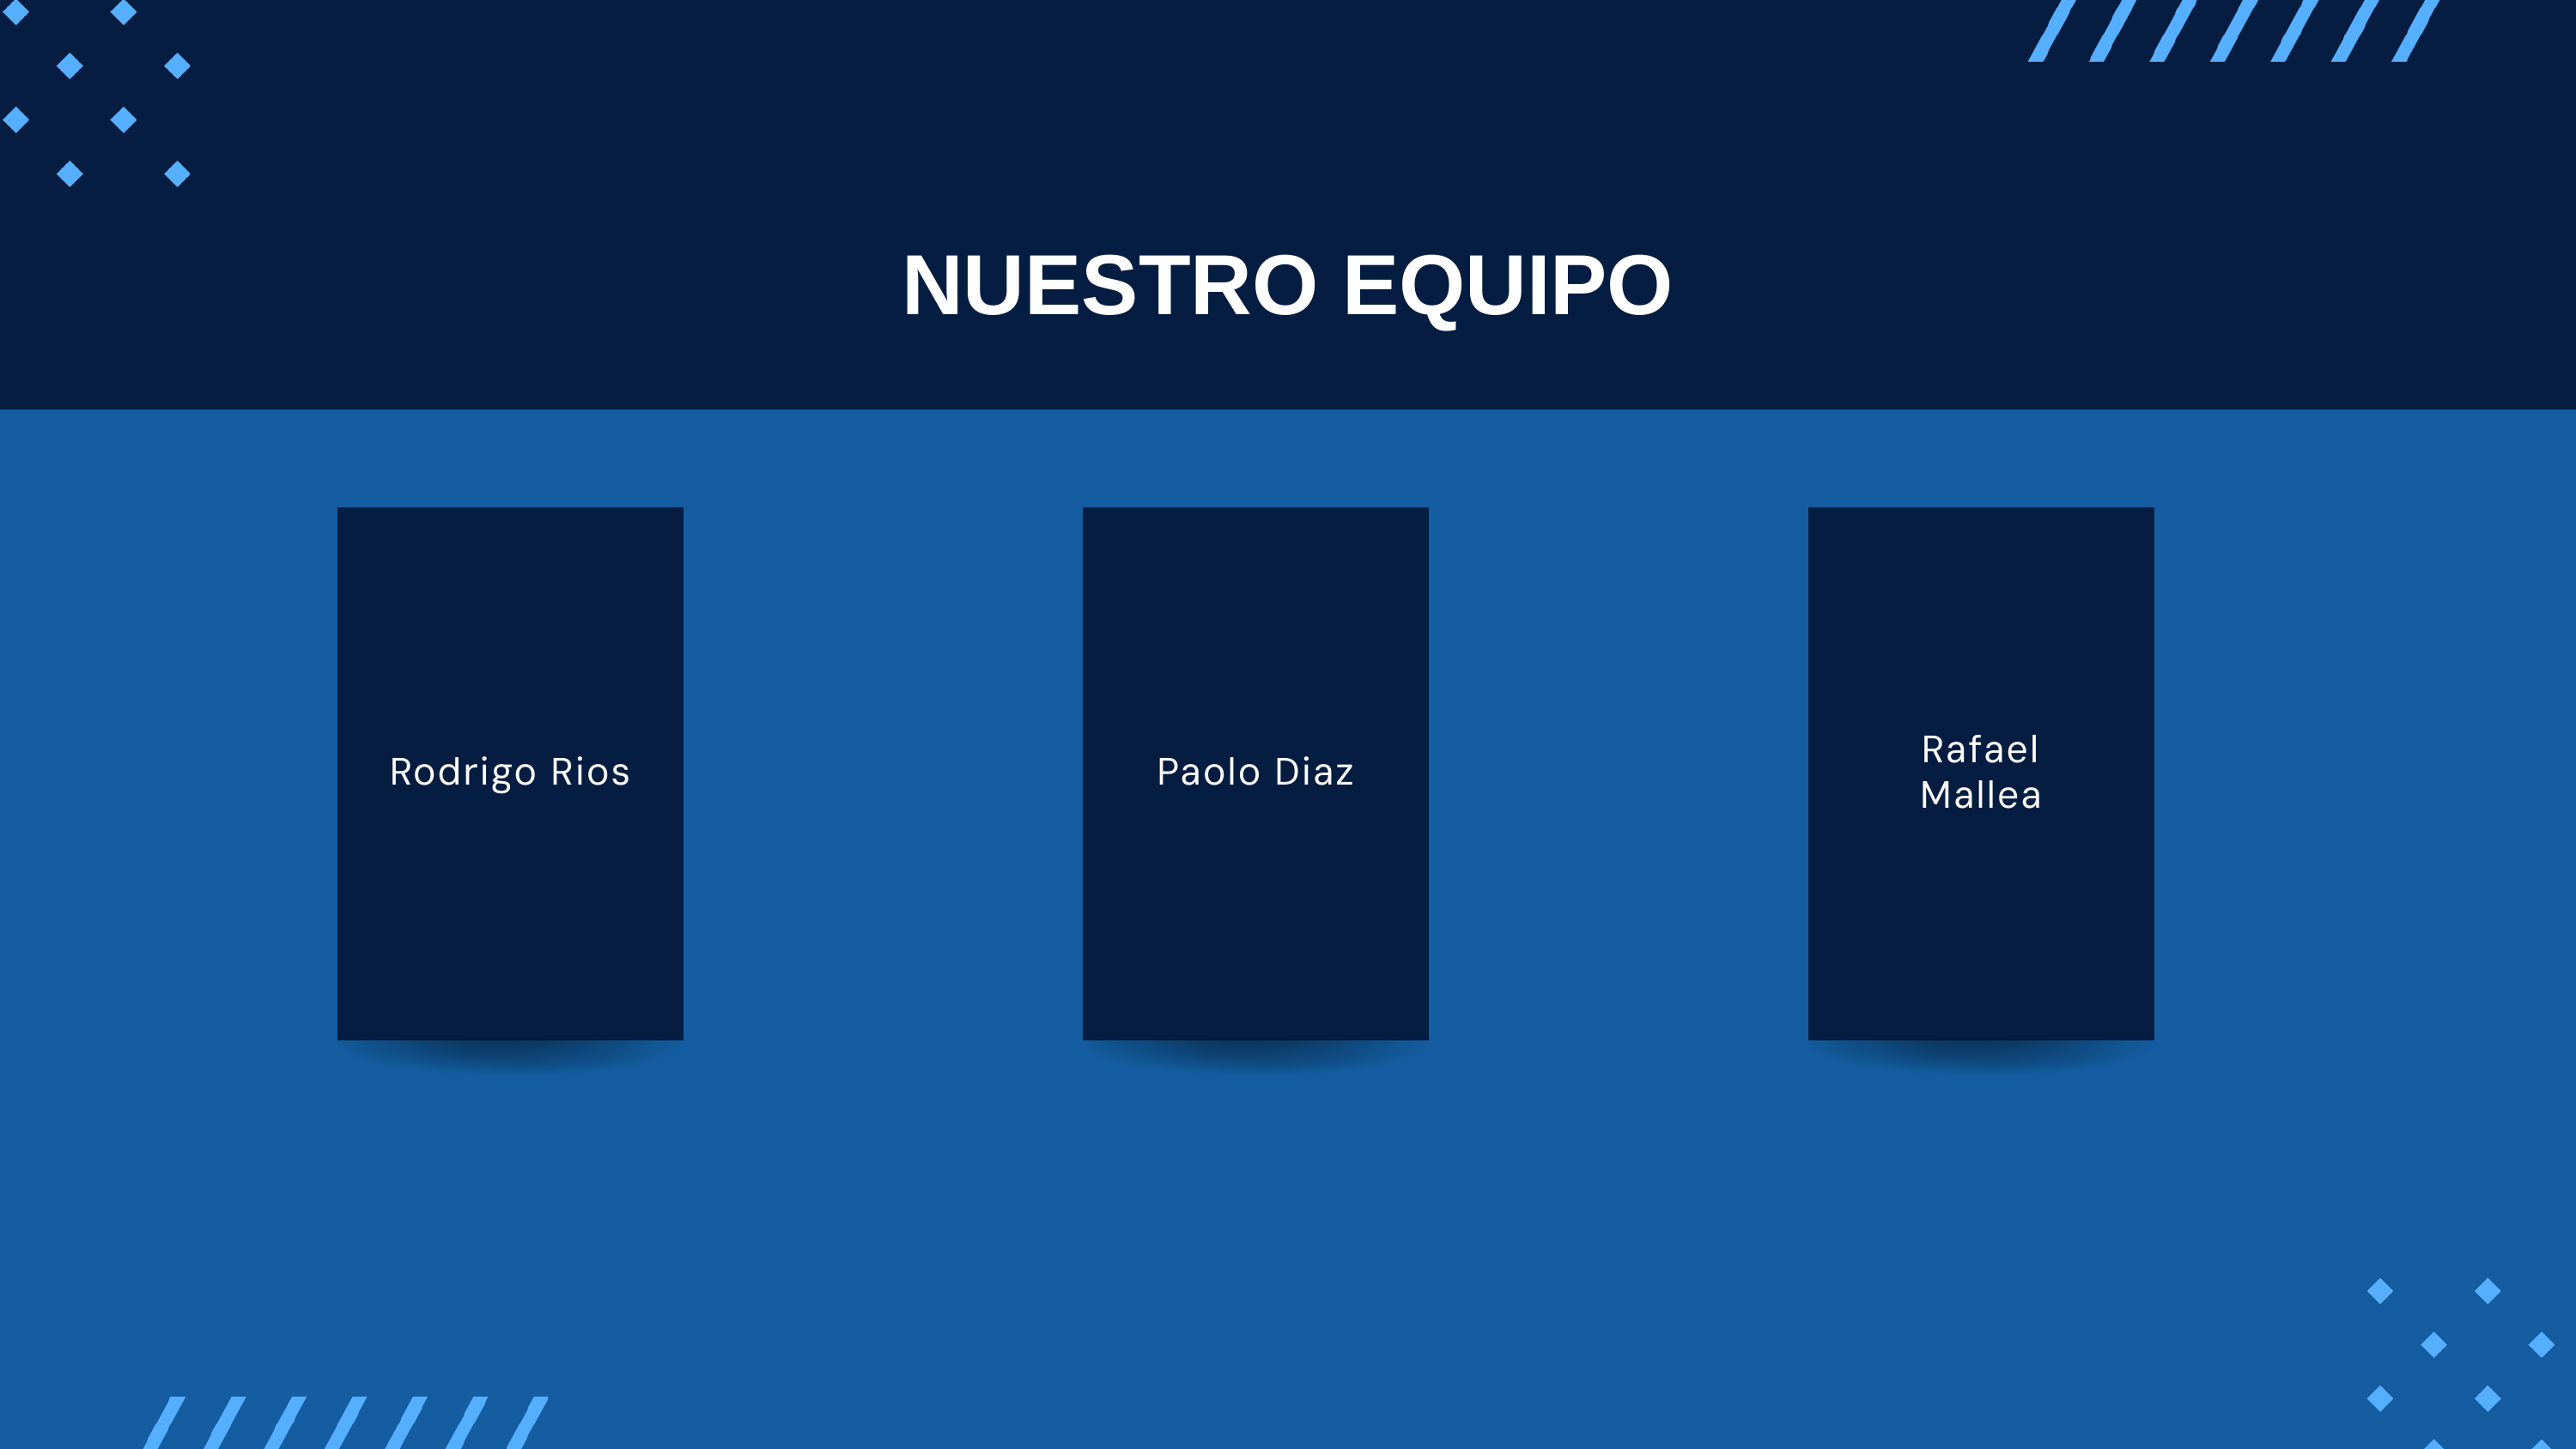

NUESTRO EQUIPO

Rafael Mallea
Rodrigo Rios
Paolo Diaz